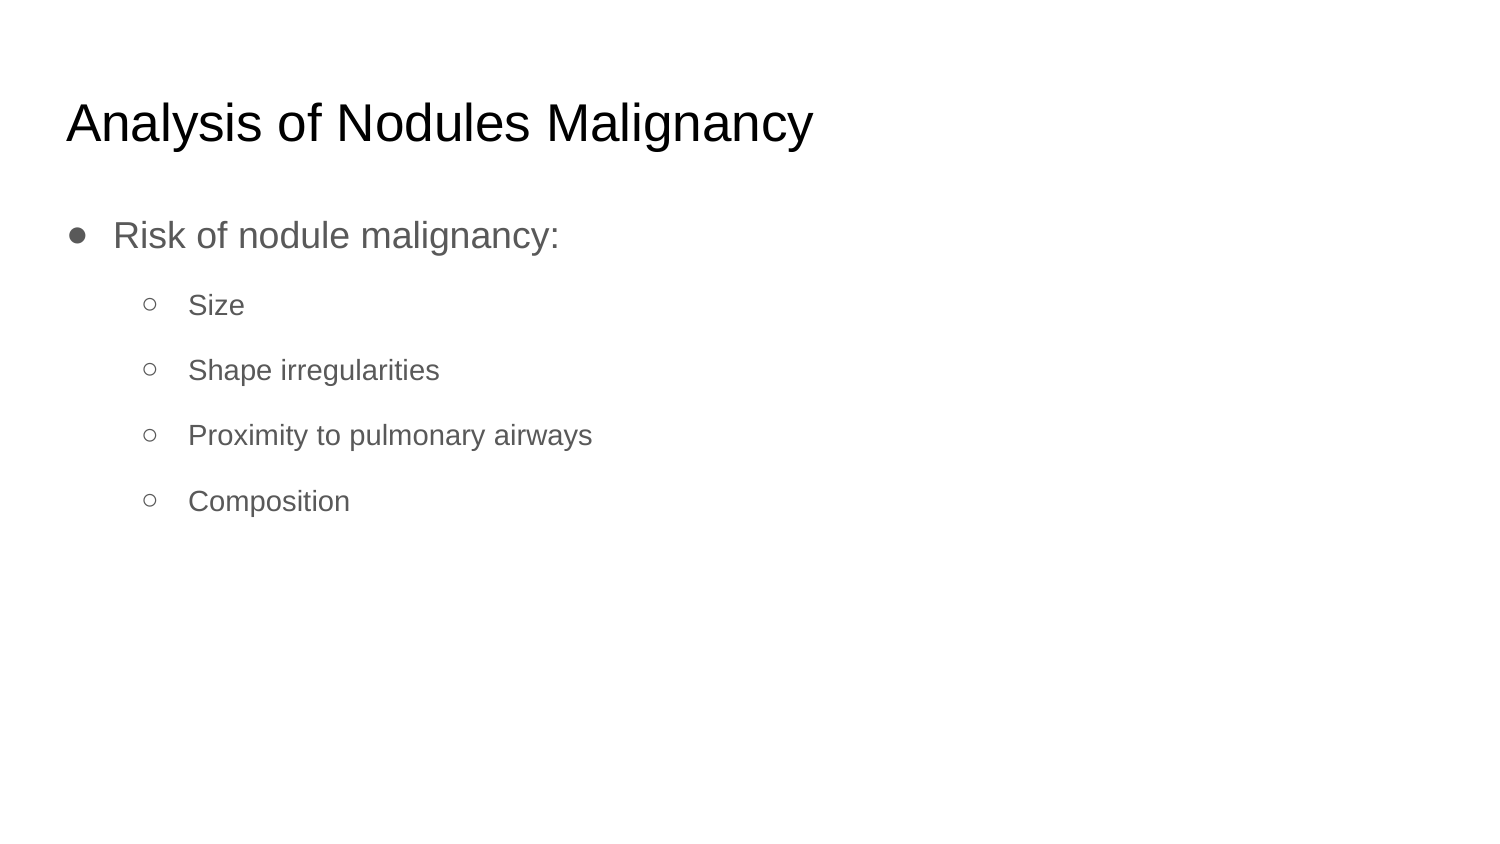

# Analysis of Nodules Malignancy
Risk of nodule malignancy:
Size
Shape irregularities
Proximity to pulmonary airways
Composition